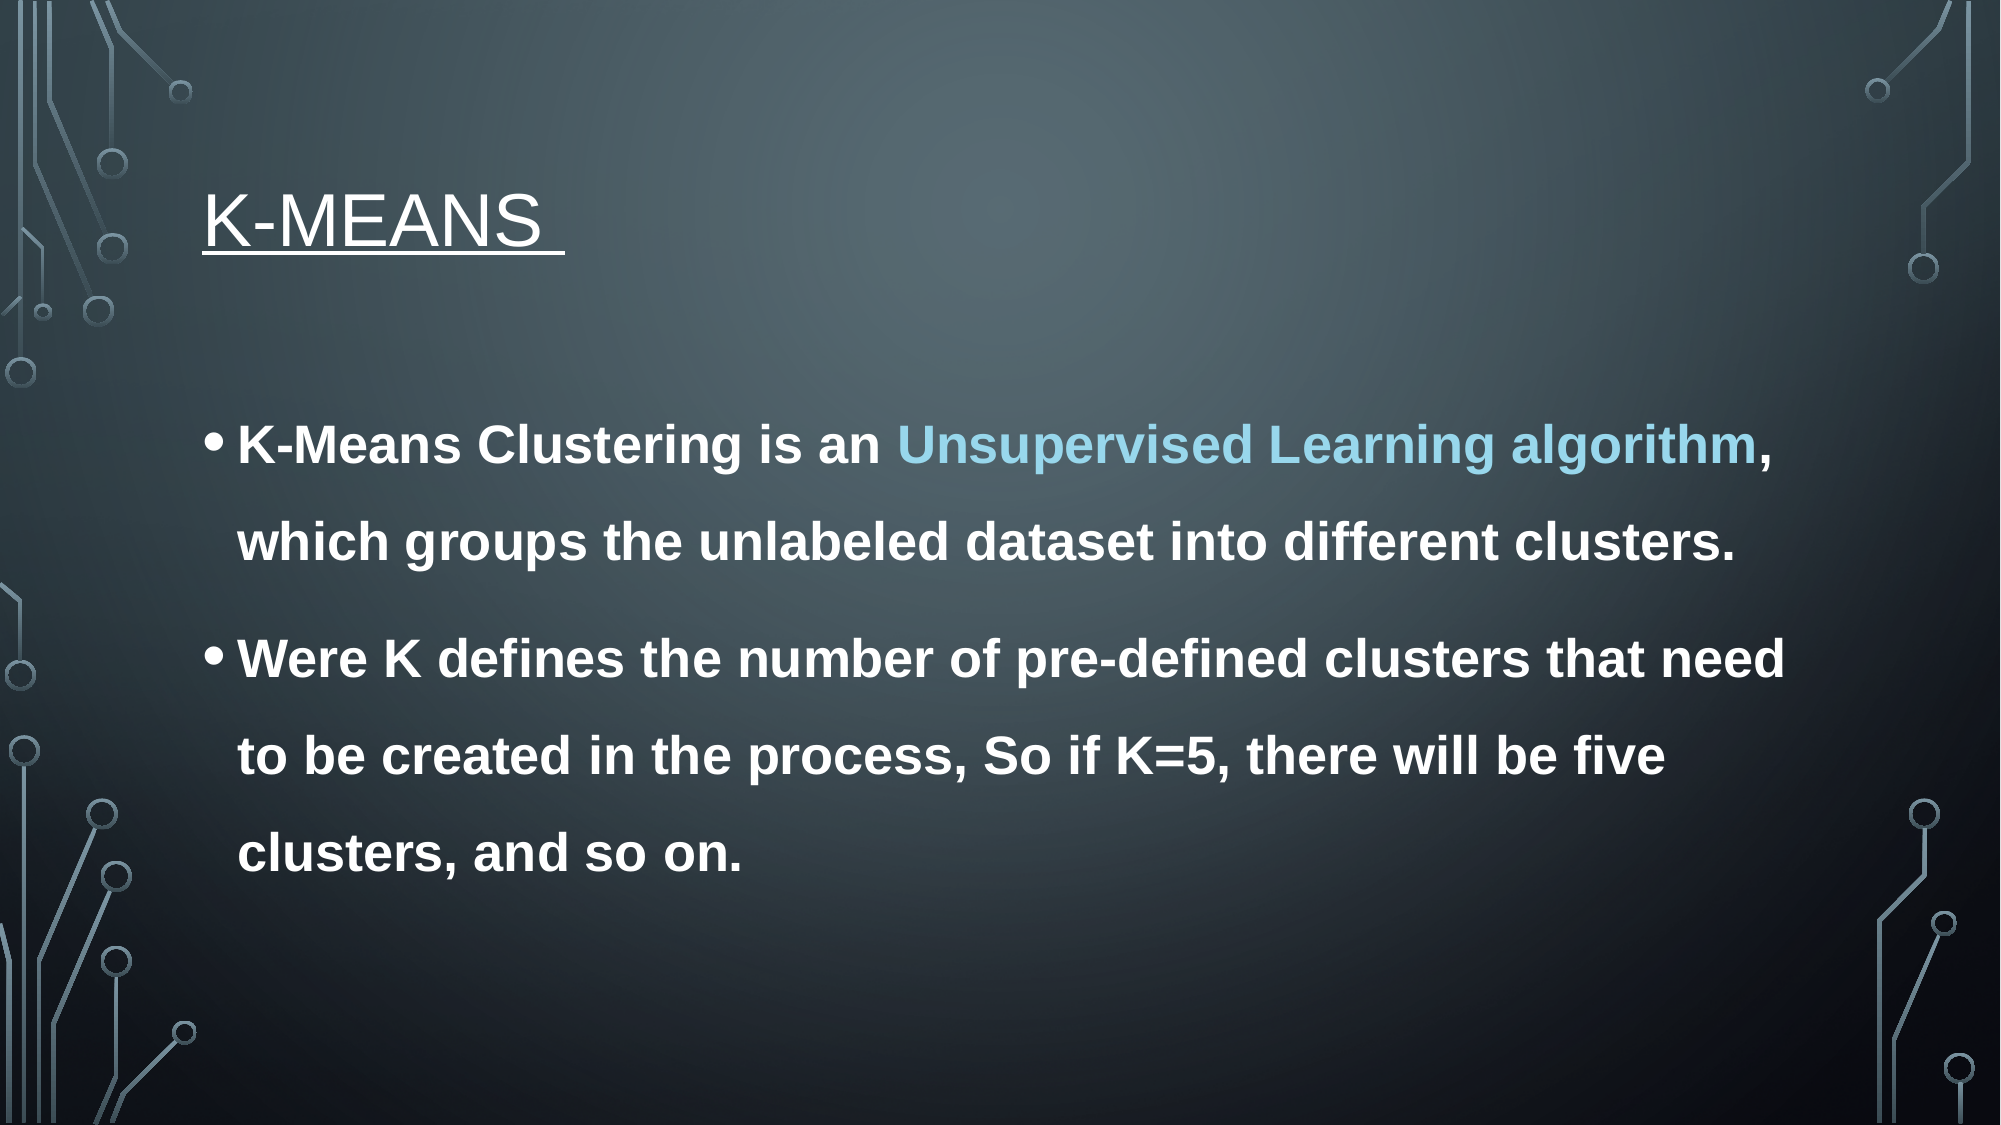

# K-MEANS
K-Means Clustering is an Unsupervised Learning algorithm, which groups the unlabeled dataset into different clusters.
Were K defines the number of pre-defined clusters that need to be created in the process, So if K=5, there will be five clusters, and so on.